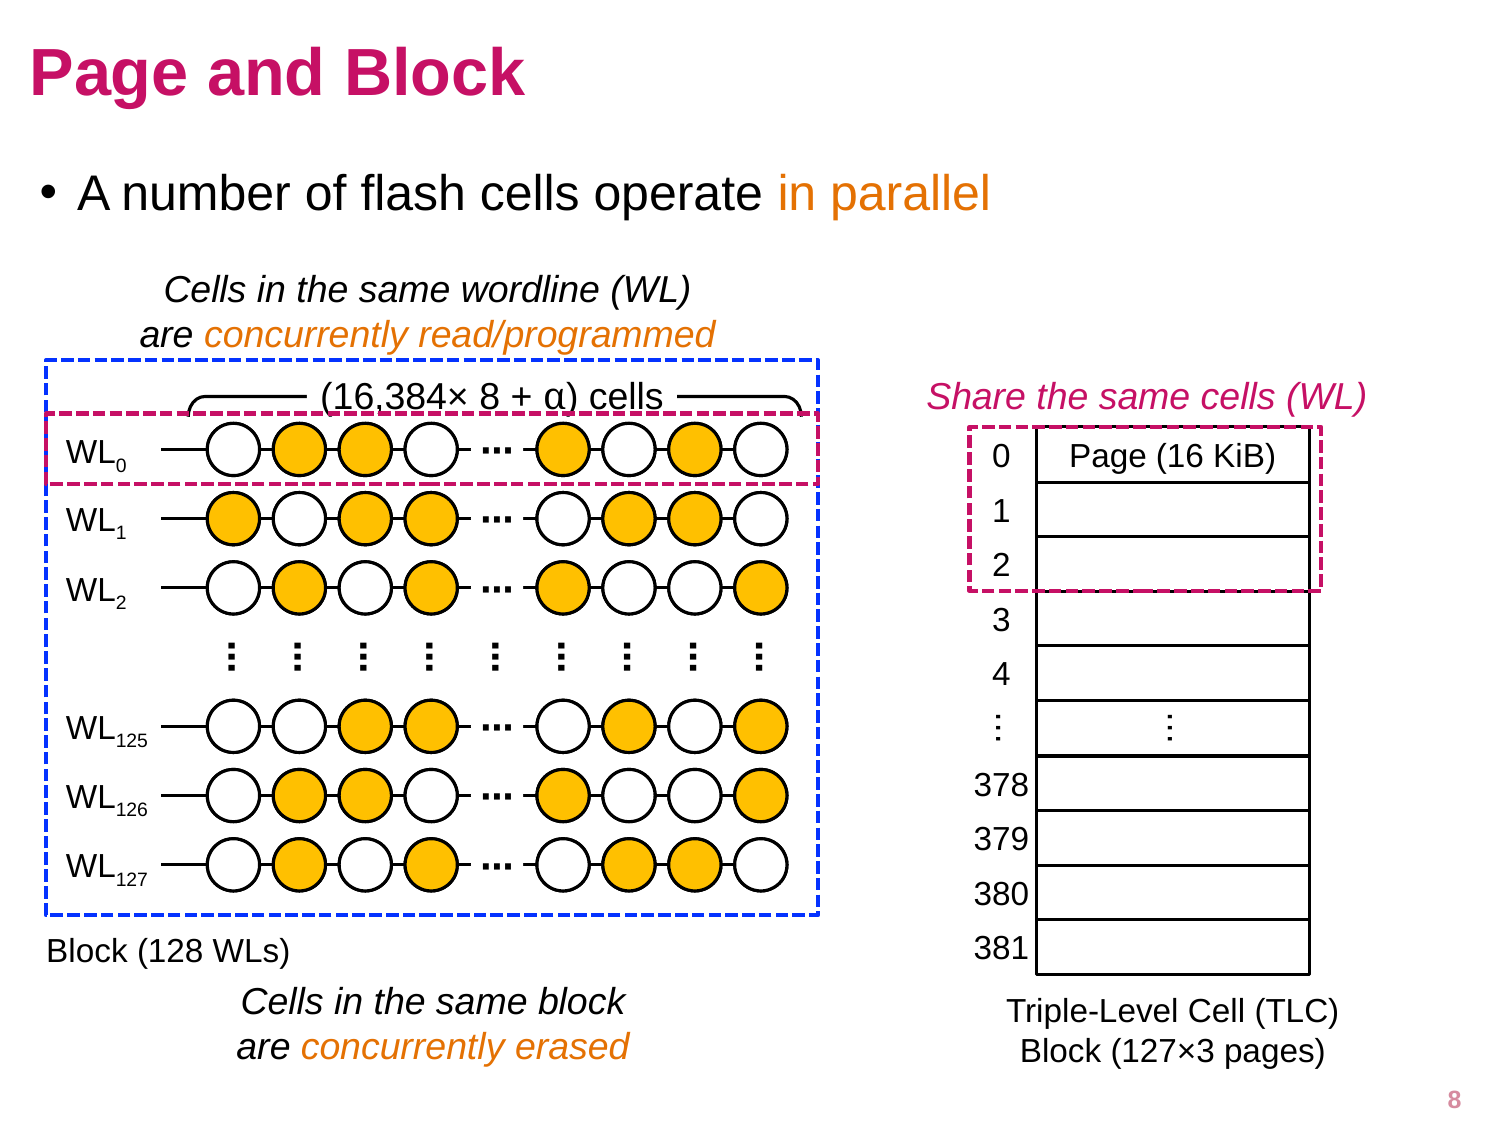

# Page and Block

A number of flash cells operate in parallel
Cells in the same wordline (WL)
are concurrently read/programmed

(16,384× 8 + α) cells
Share the same cells (WL)

⋯

⋯

0
Page (16 KiB)

WL0
1

⋯

⋯

WL1
2

⋯

⋯

WL2
3

⋯
⋯
⋯
⋯
⋯
⋯
⋯
⋯
⋯
4

⋯

⋯

⋯
⋯
WL125
378

⋯

⋯

WL126
379

⋯

⋯

WL127
380

381

Block (128 WLs)
Cells in the same block
are concurrently erased
Triple-Level Cell (TLC)
Block (127×3 pages)
8